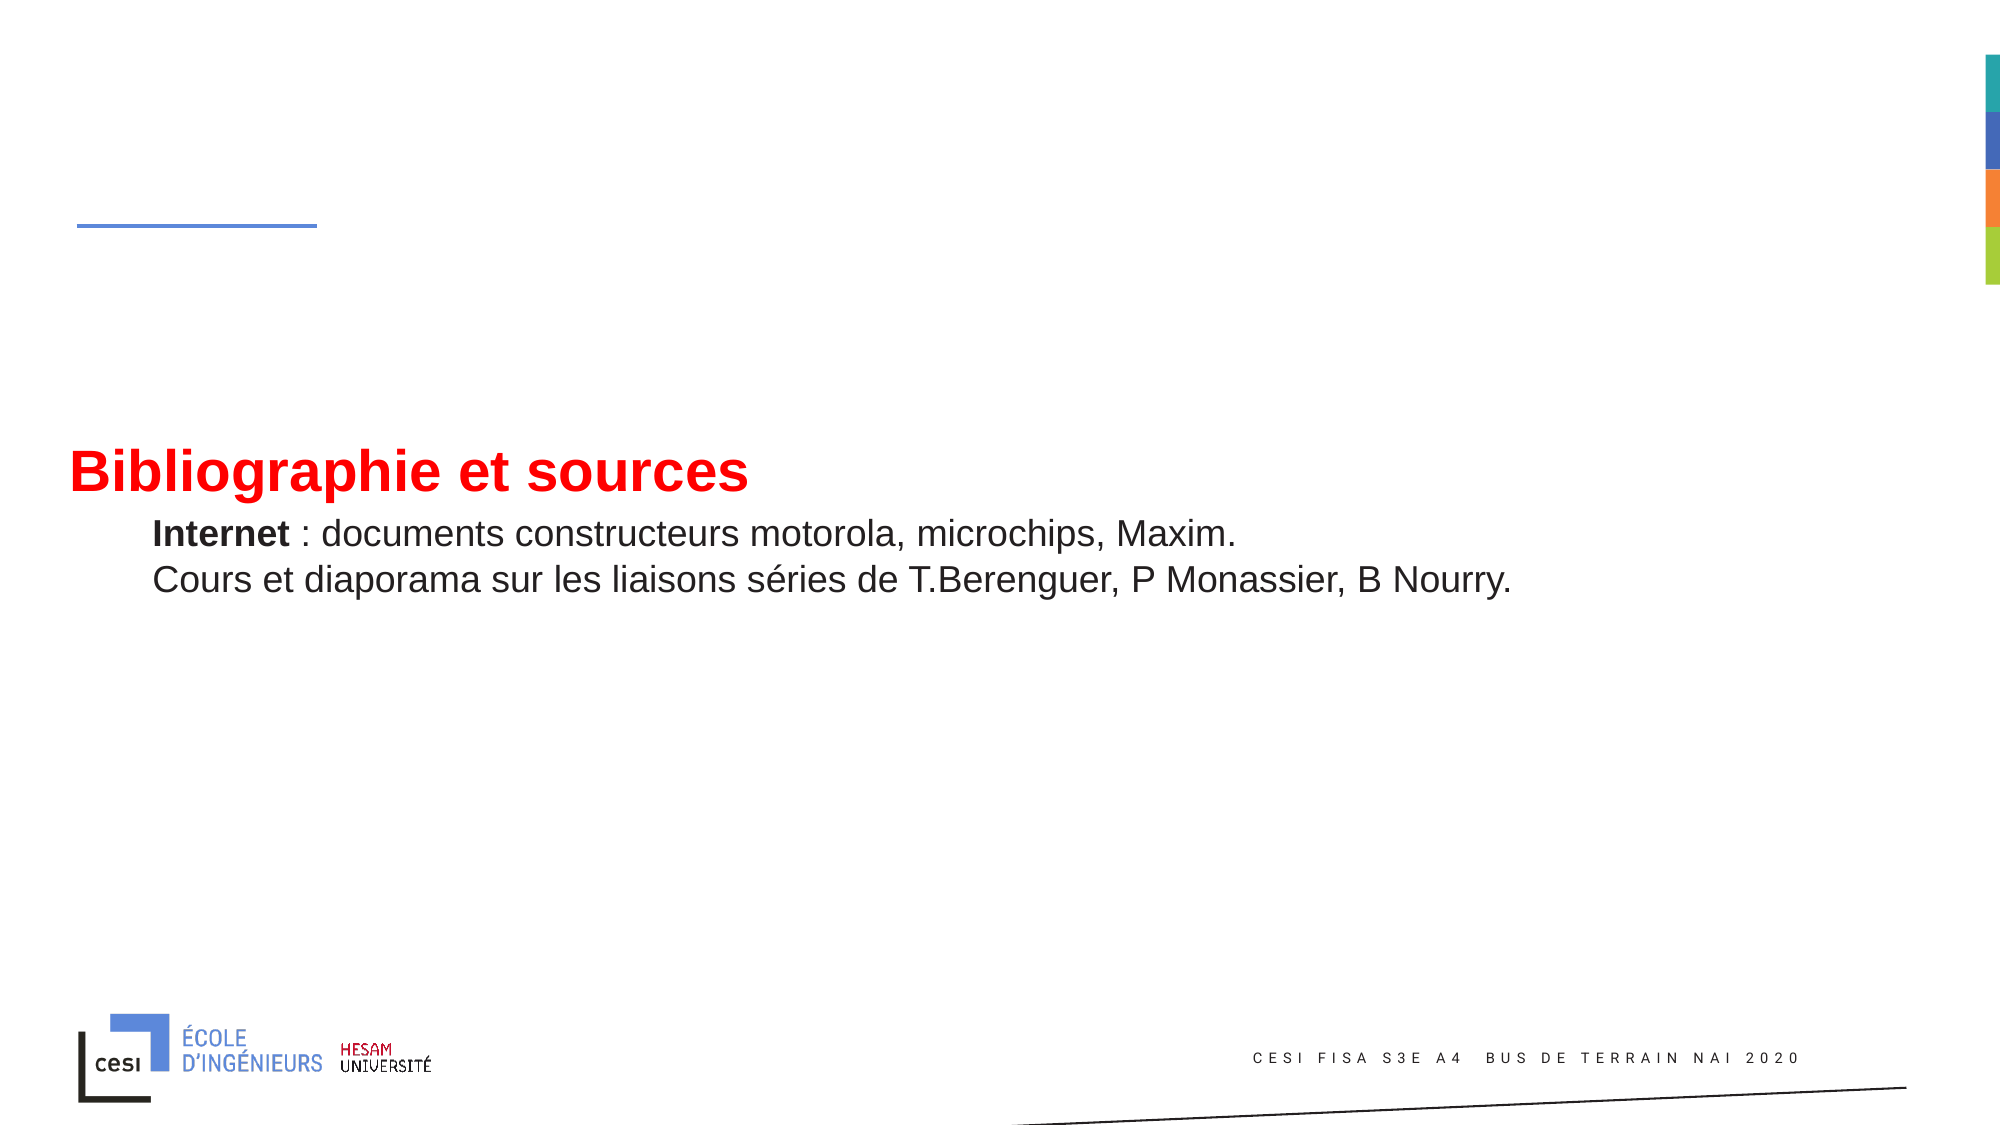

Bibliographie et sources
Internet : documents constructeurs motorola, microchips, Maxim.
Cours et diaporama sur les liaisons séries de T.Berenguer, P Monassier, B Nourry.
CESI FISA S3E A4  Bus de Terrain NAI 2020